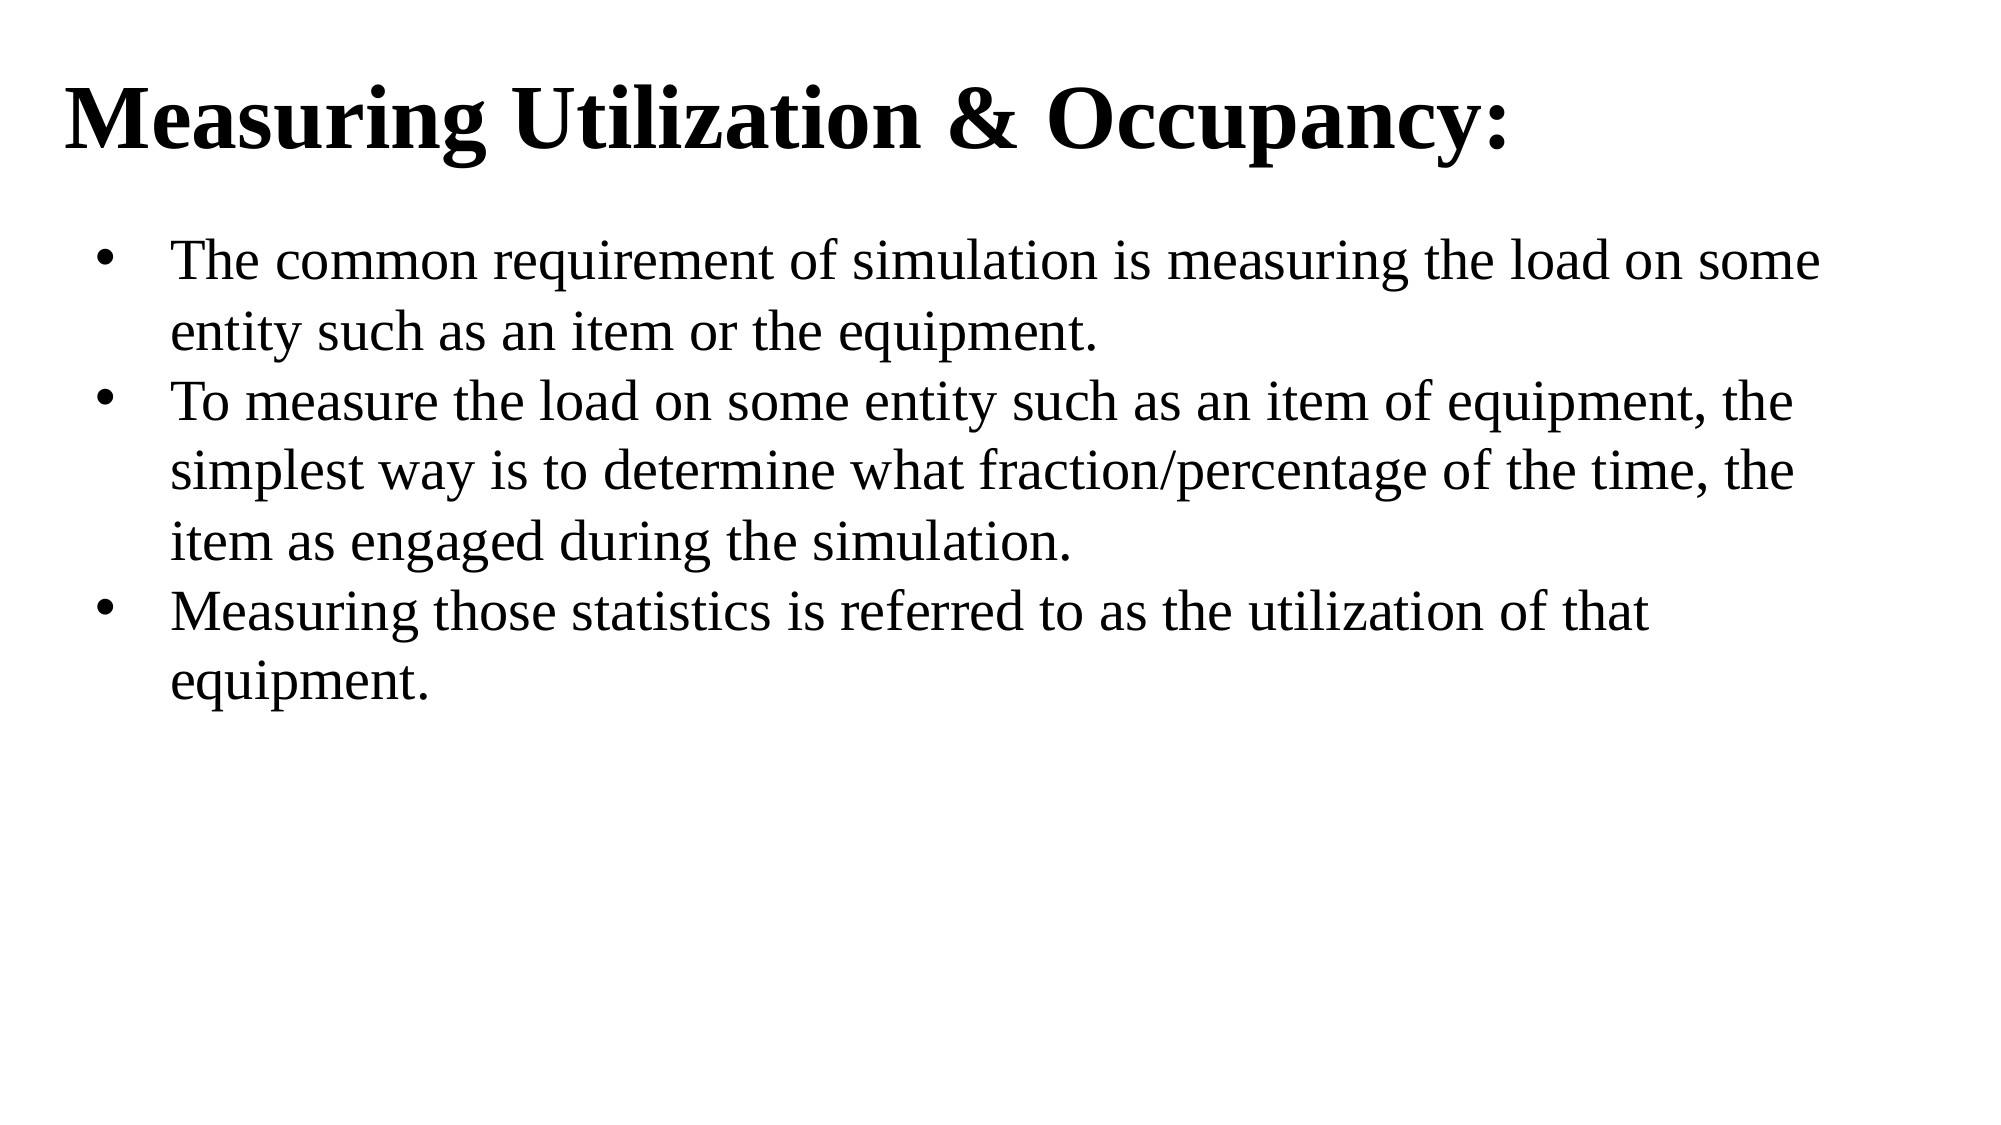

Measuring Utilization & Occupancy:
The common requirement of simulation is measuring the load on some entity such as an item or the equipment.
To measure the load on some entity such as an item of equipment, the simplest way is to determine what fraction/percentage of the time, the item as engaged during the simulation.
Measuring those statistics is referred to as the utilization of that equipment.